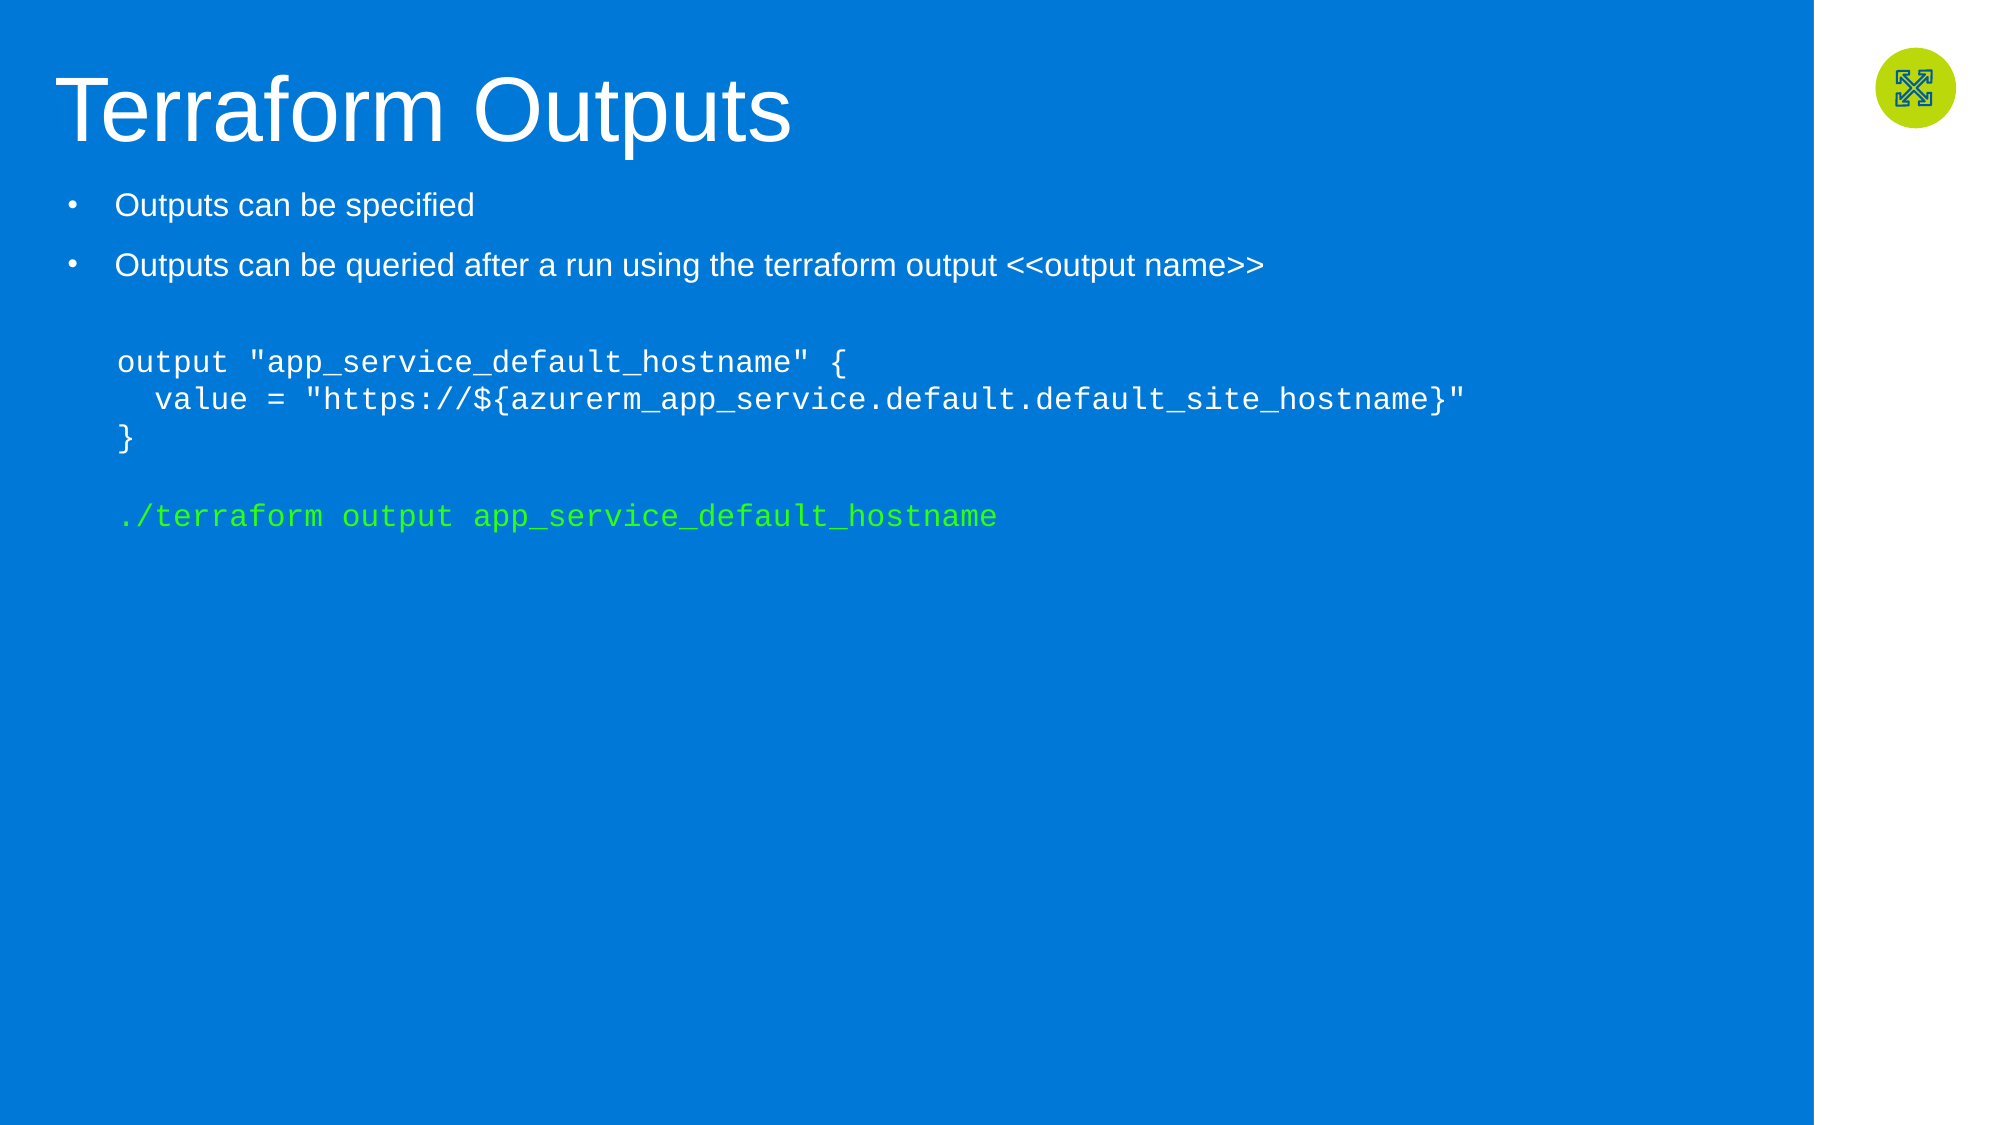

# Terraform Outputs

Outputs can be specified
Outputs can be queried after a run using the terraform output <<output name>>

output "app_service_default_hostname" {
  value = "https://${azurerm_app_service.default.default_site_hostname}"
}
./terraform output app_service_default_hostname